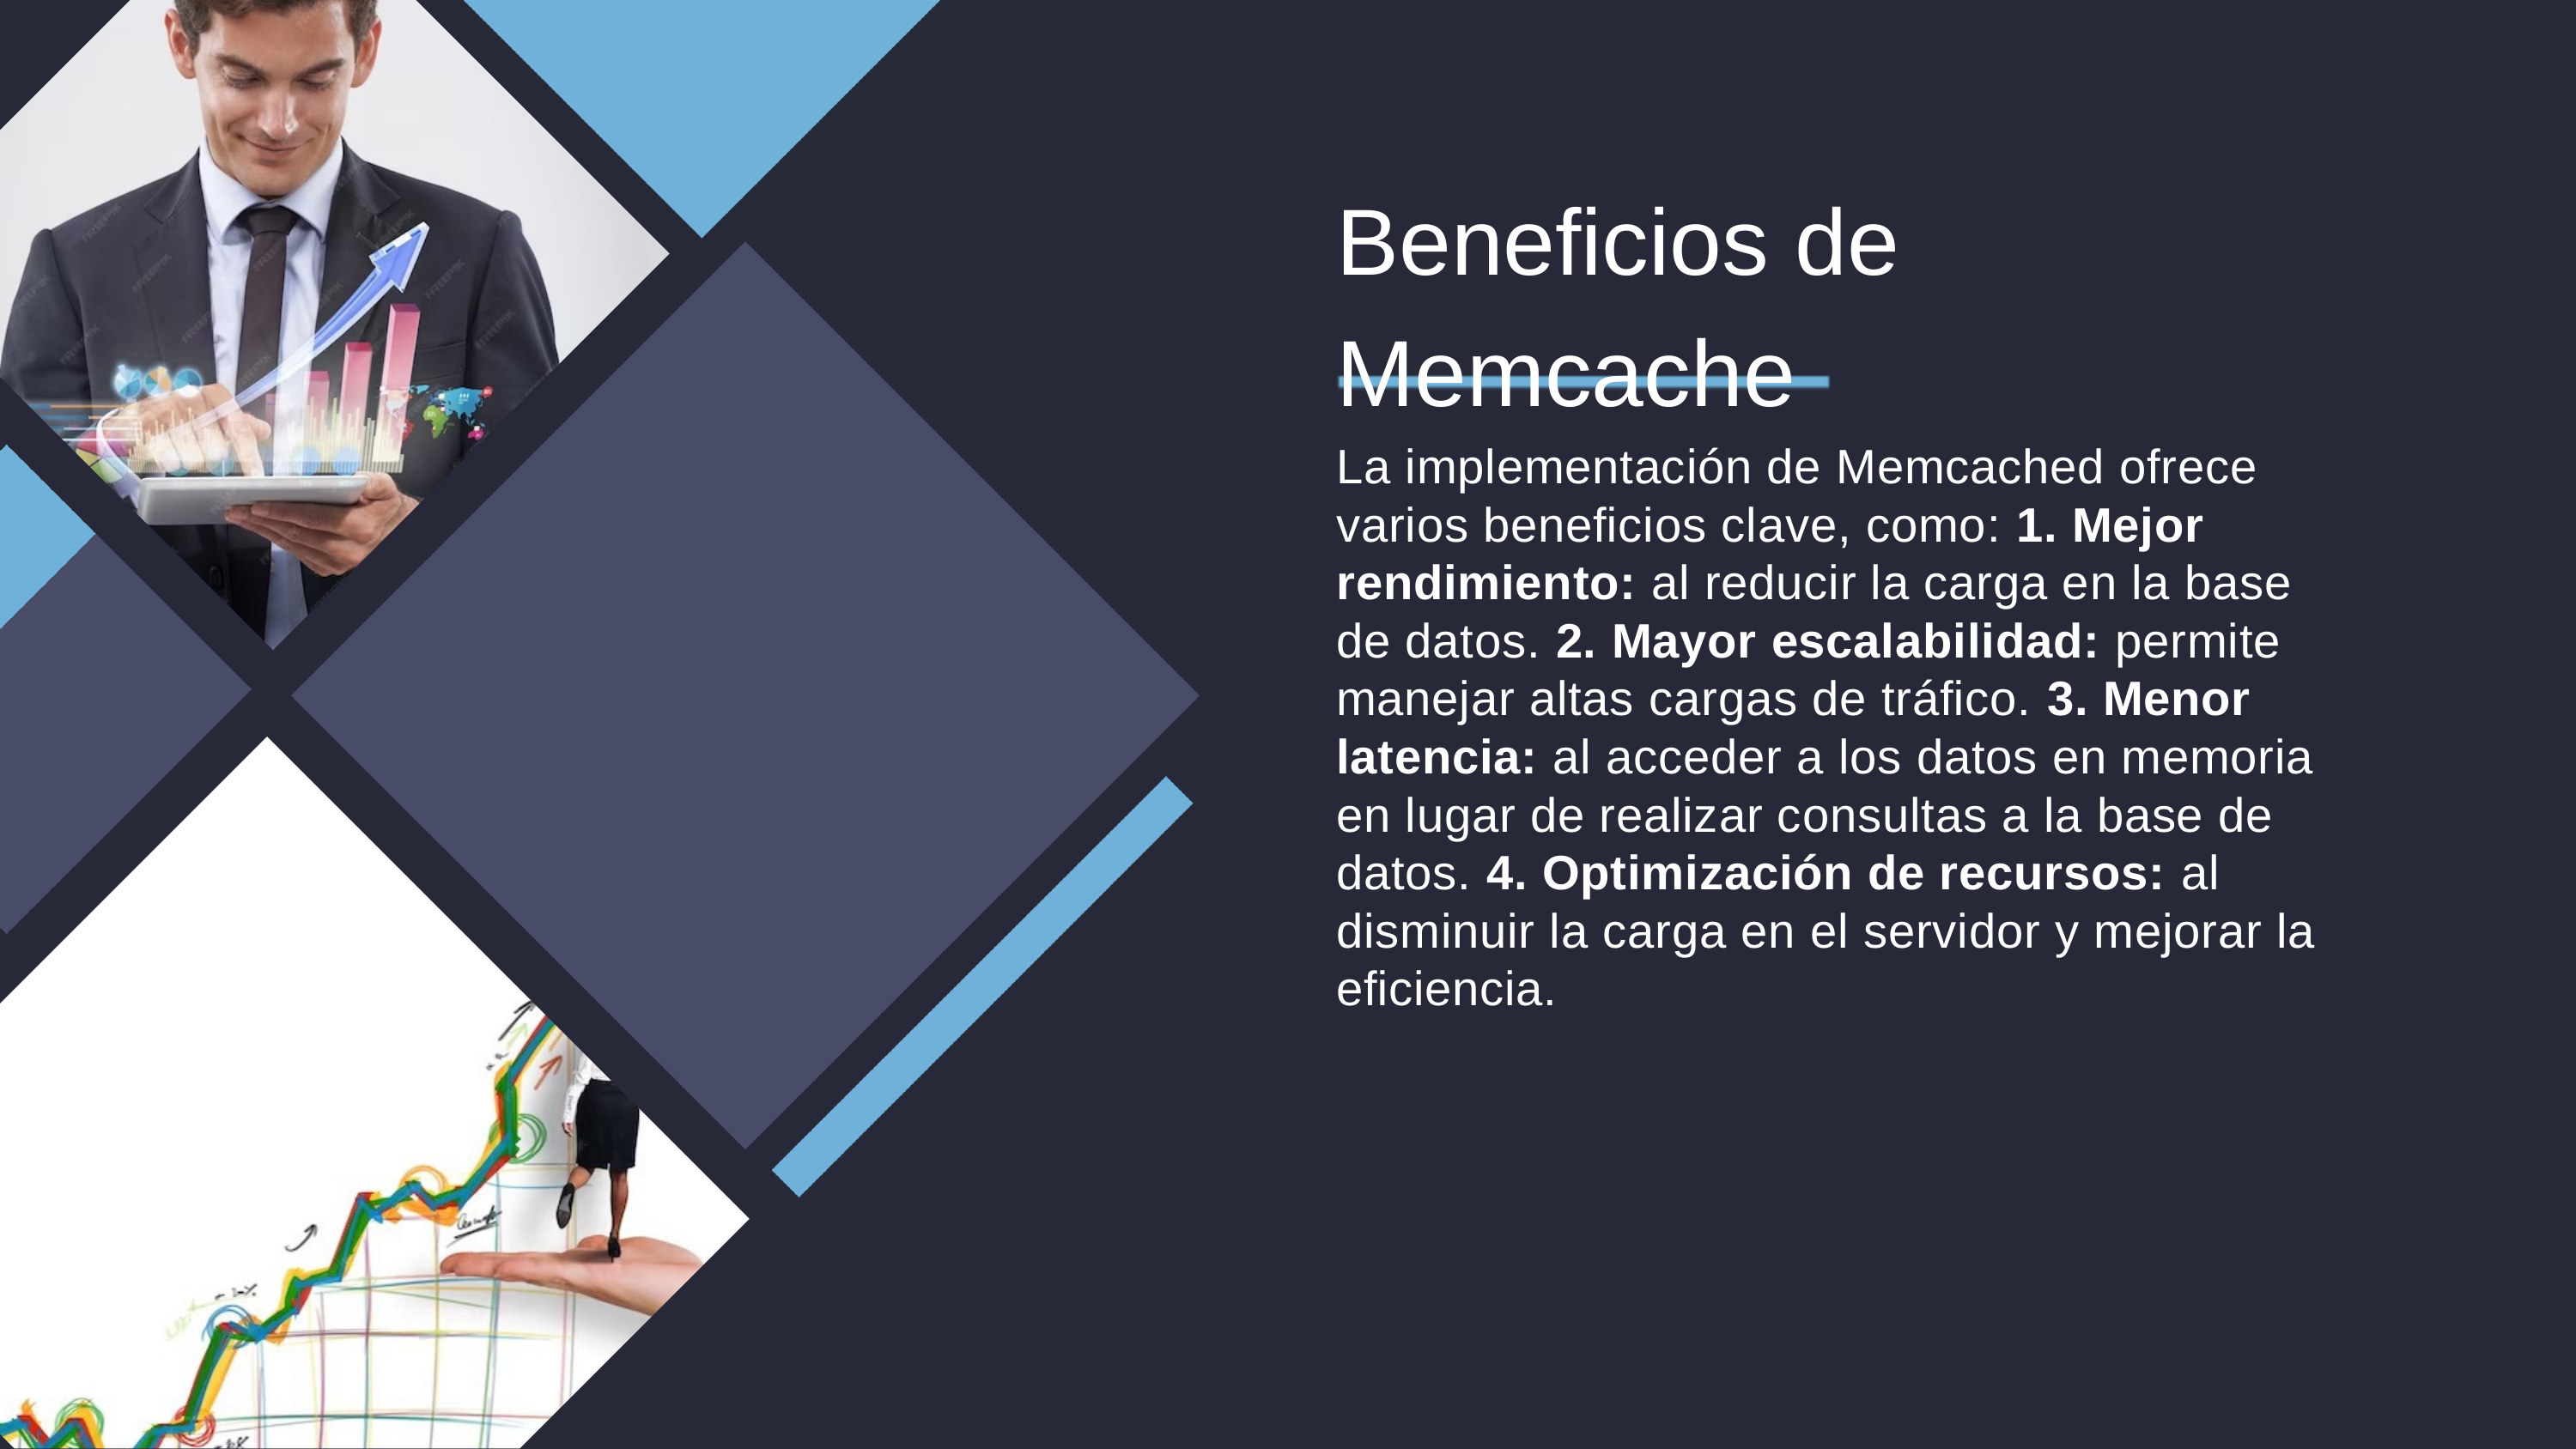

Beneficios de Memcache

La implementación de Memcached ofrece varios beneﬁcios clave, como: 1. Mejor rendimiento: al reducir la carga en la base de datos. 2. Mayor escalabilidad: permite manejar altas cargas de tráﬁco. 3. Menor latencia: al acceder a los datos en memoria en lugar de realizar consultas a la base de datos. 4. Optimización de recursos: al disminuir la carga en el servidor y mejorar la eﬁciencia.